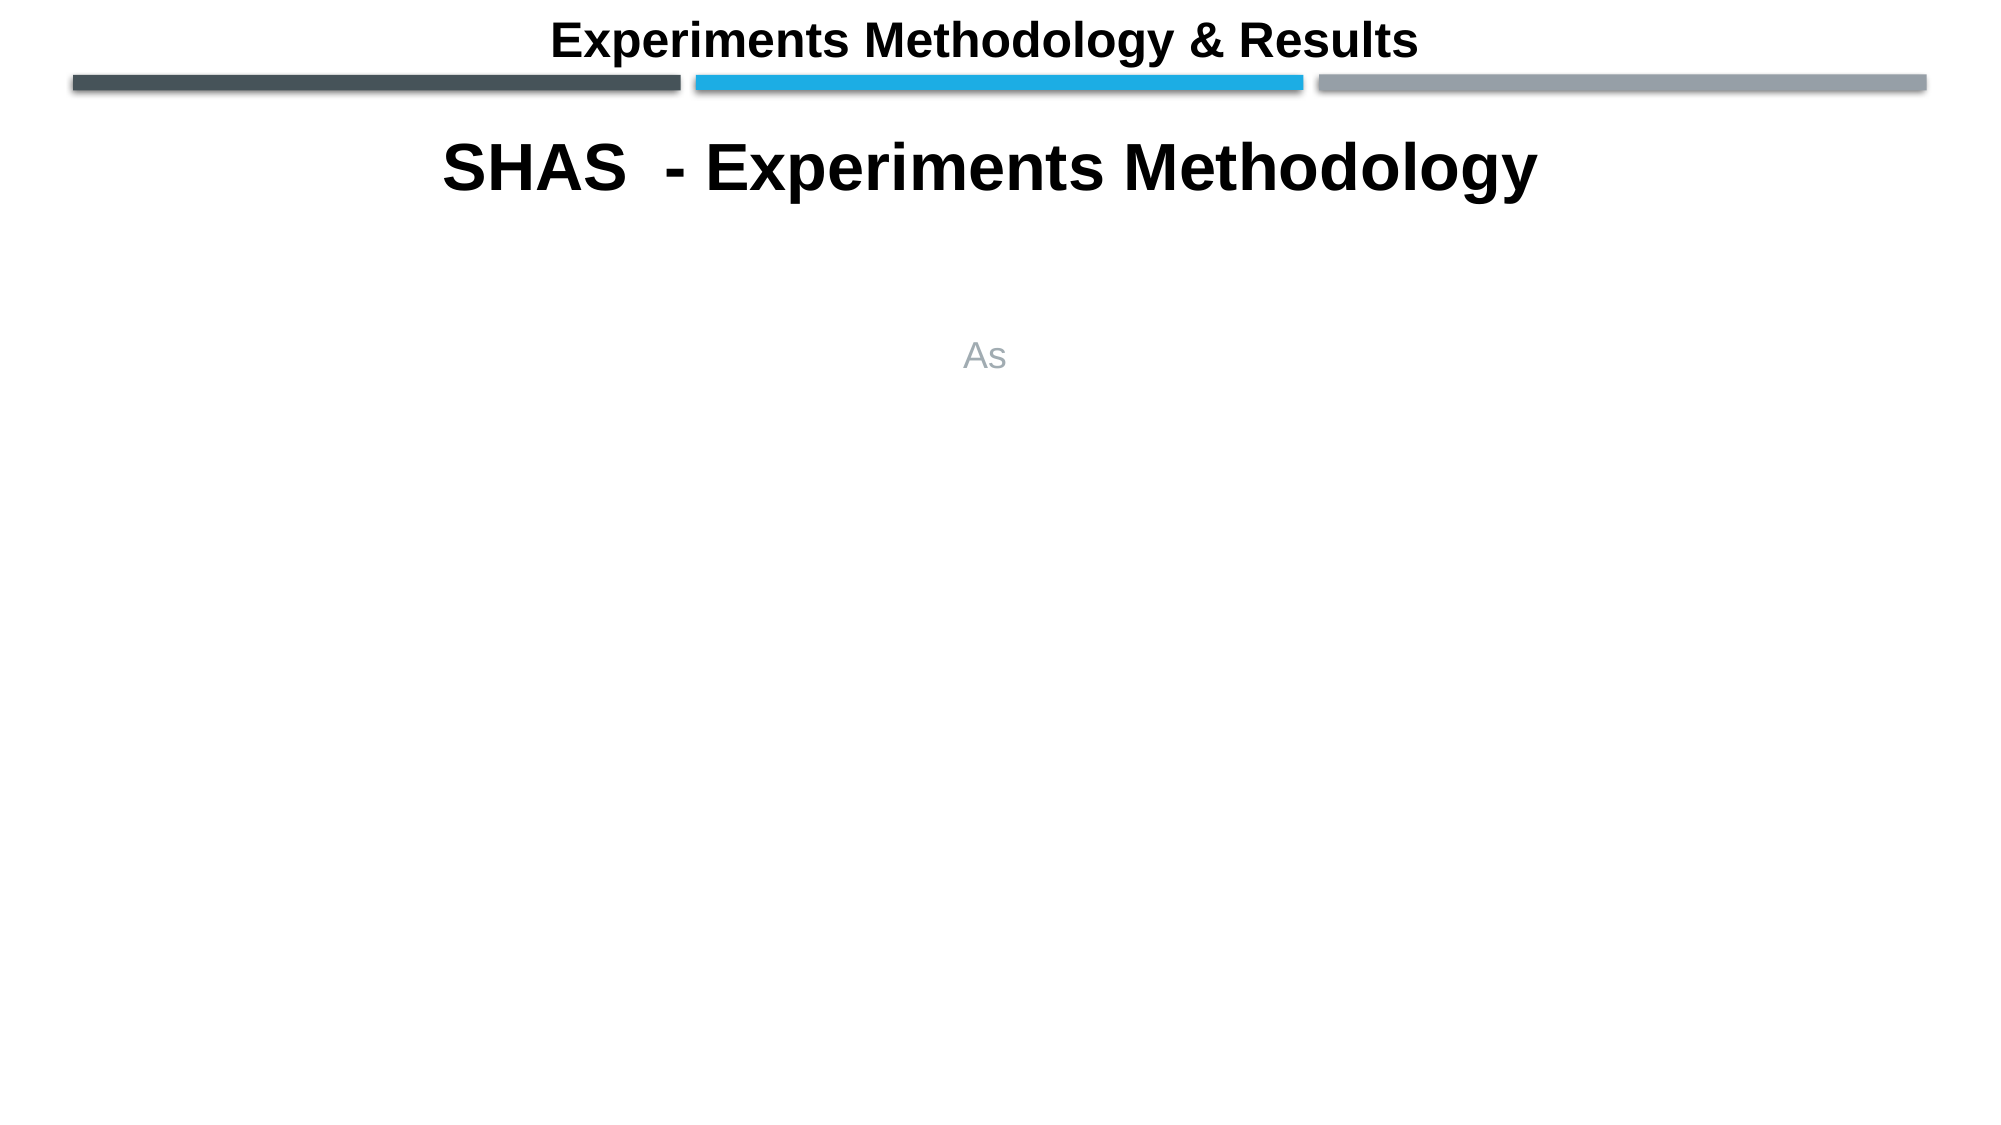

Experiments Methodology & Results
SHAS  - Experiments Methodology
As